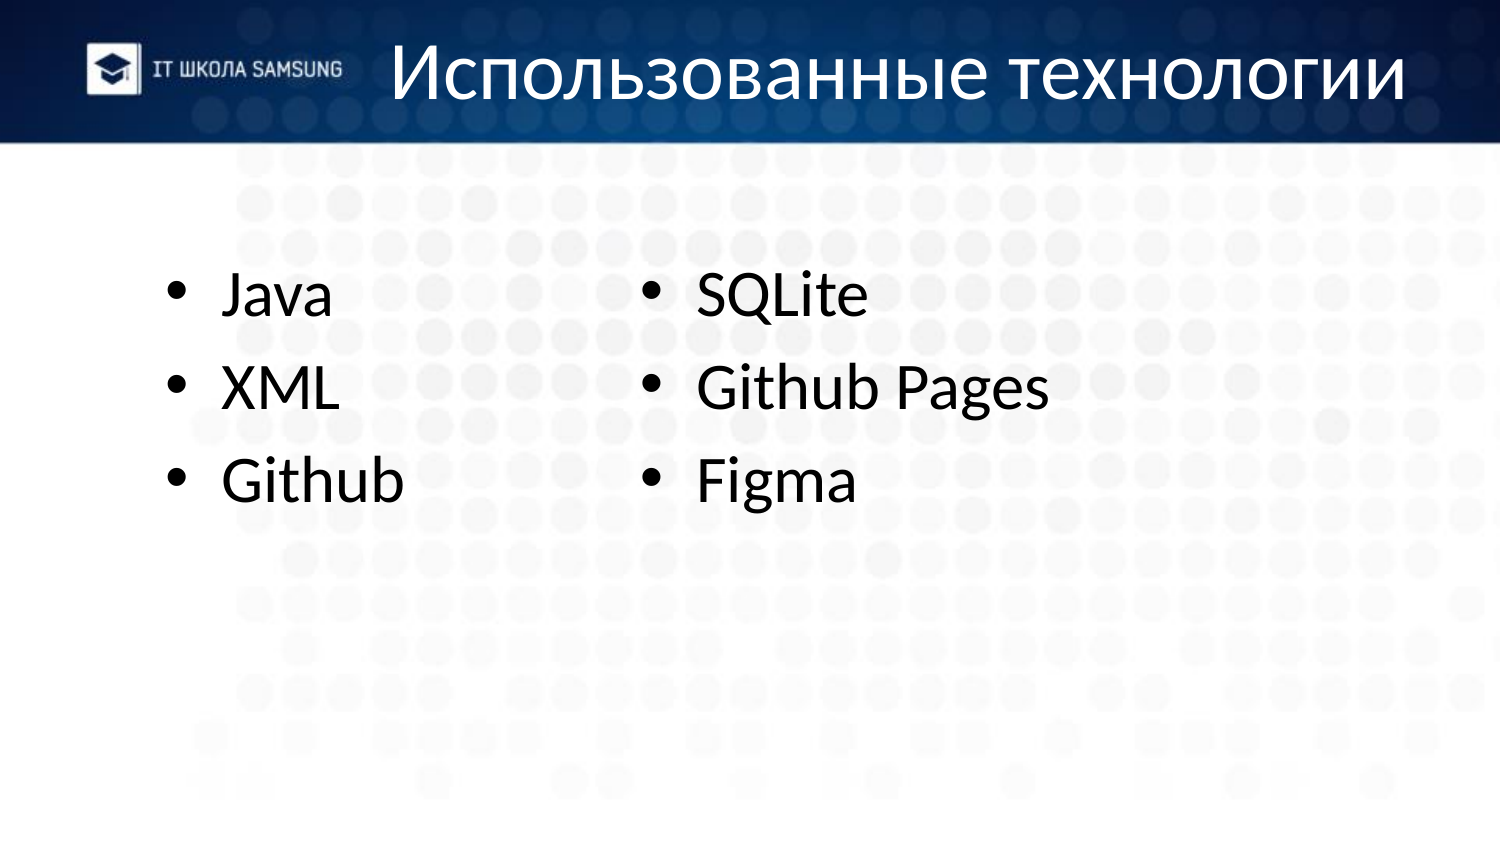

Использованные технологии
Java
XML
Github
SQLite
Github Pages
Figma